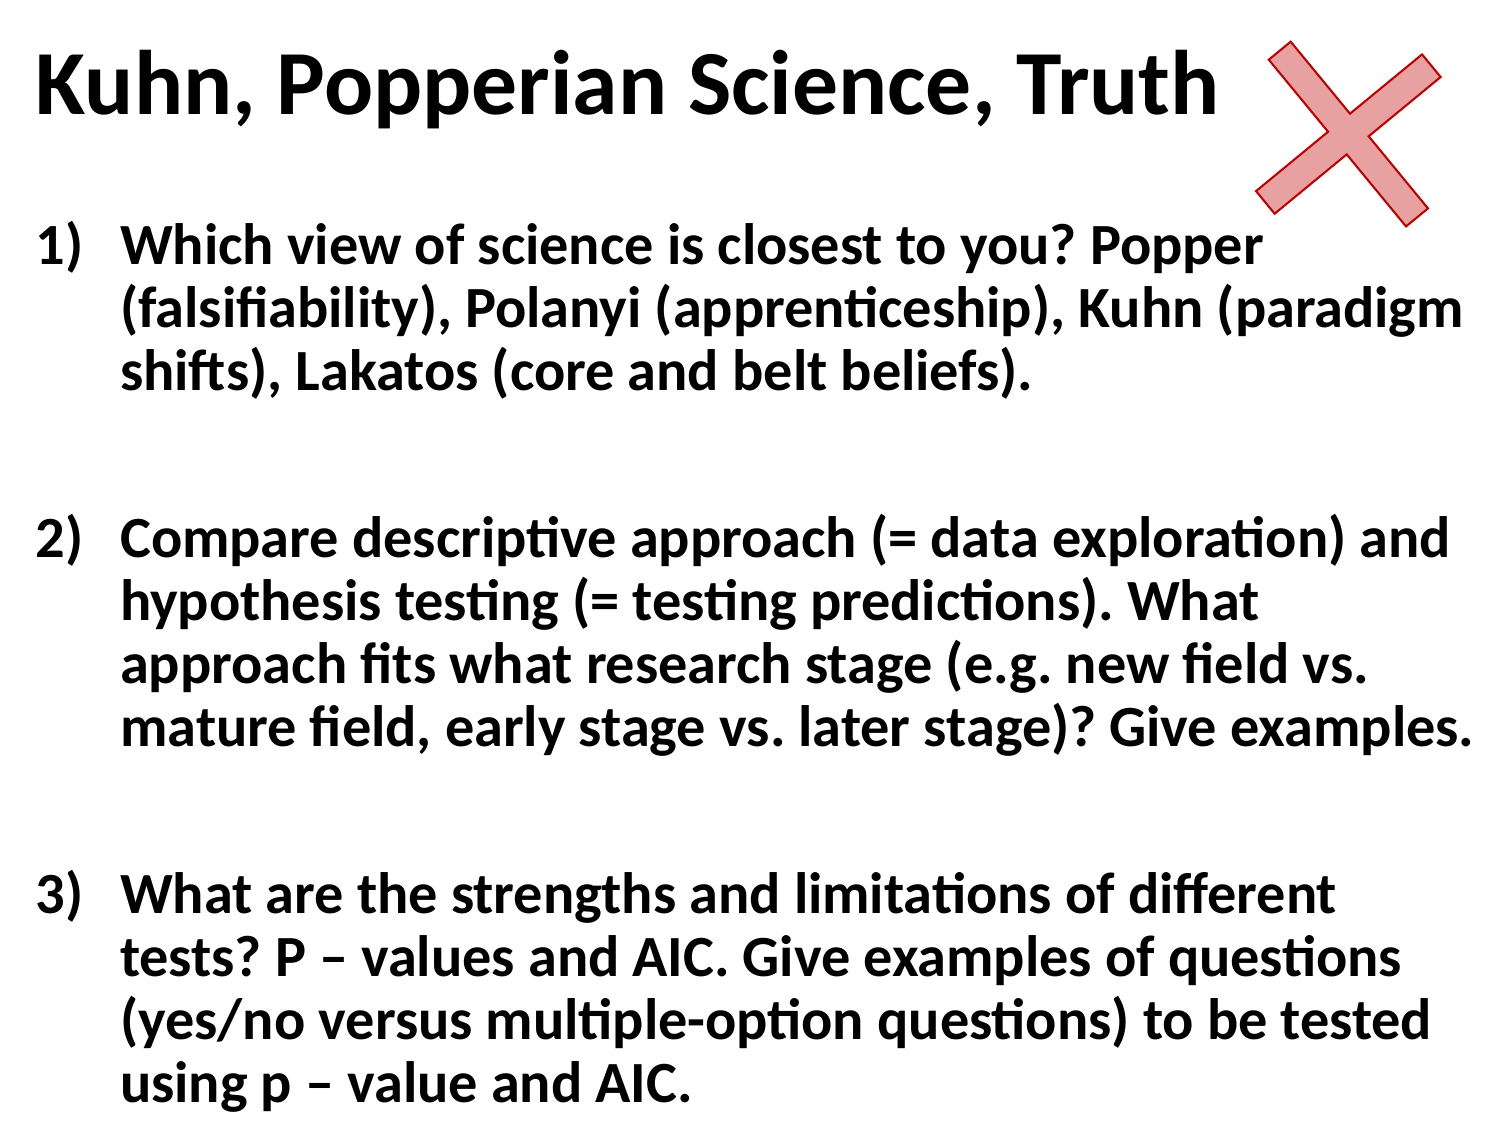

# Kuhn, Popperian Science, Truth

Which view of science is closest to you? Popper (falsifiability), Polanyi (apprenticeship), Kuhn (paradigm shifts), Lakatos (core and belt beliefs).

Compare descriptive approach (= data exploration) and hypothesis testing (= testing predictions). What approach fits what research stage (e.g. new field vs. mature field, early stage vs. later stage)? Give examples.

What are the strengths and limitations of different tests? P – values and AIC. Give examples of questions (yes/no versus multiple-option questions) to be tested using p – value and AIC.